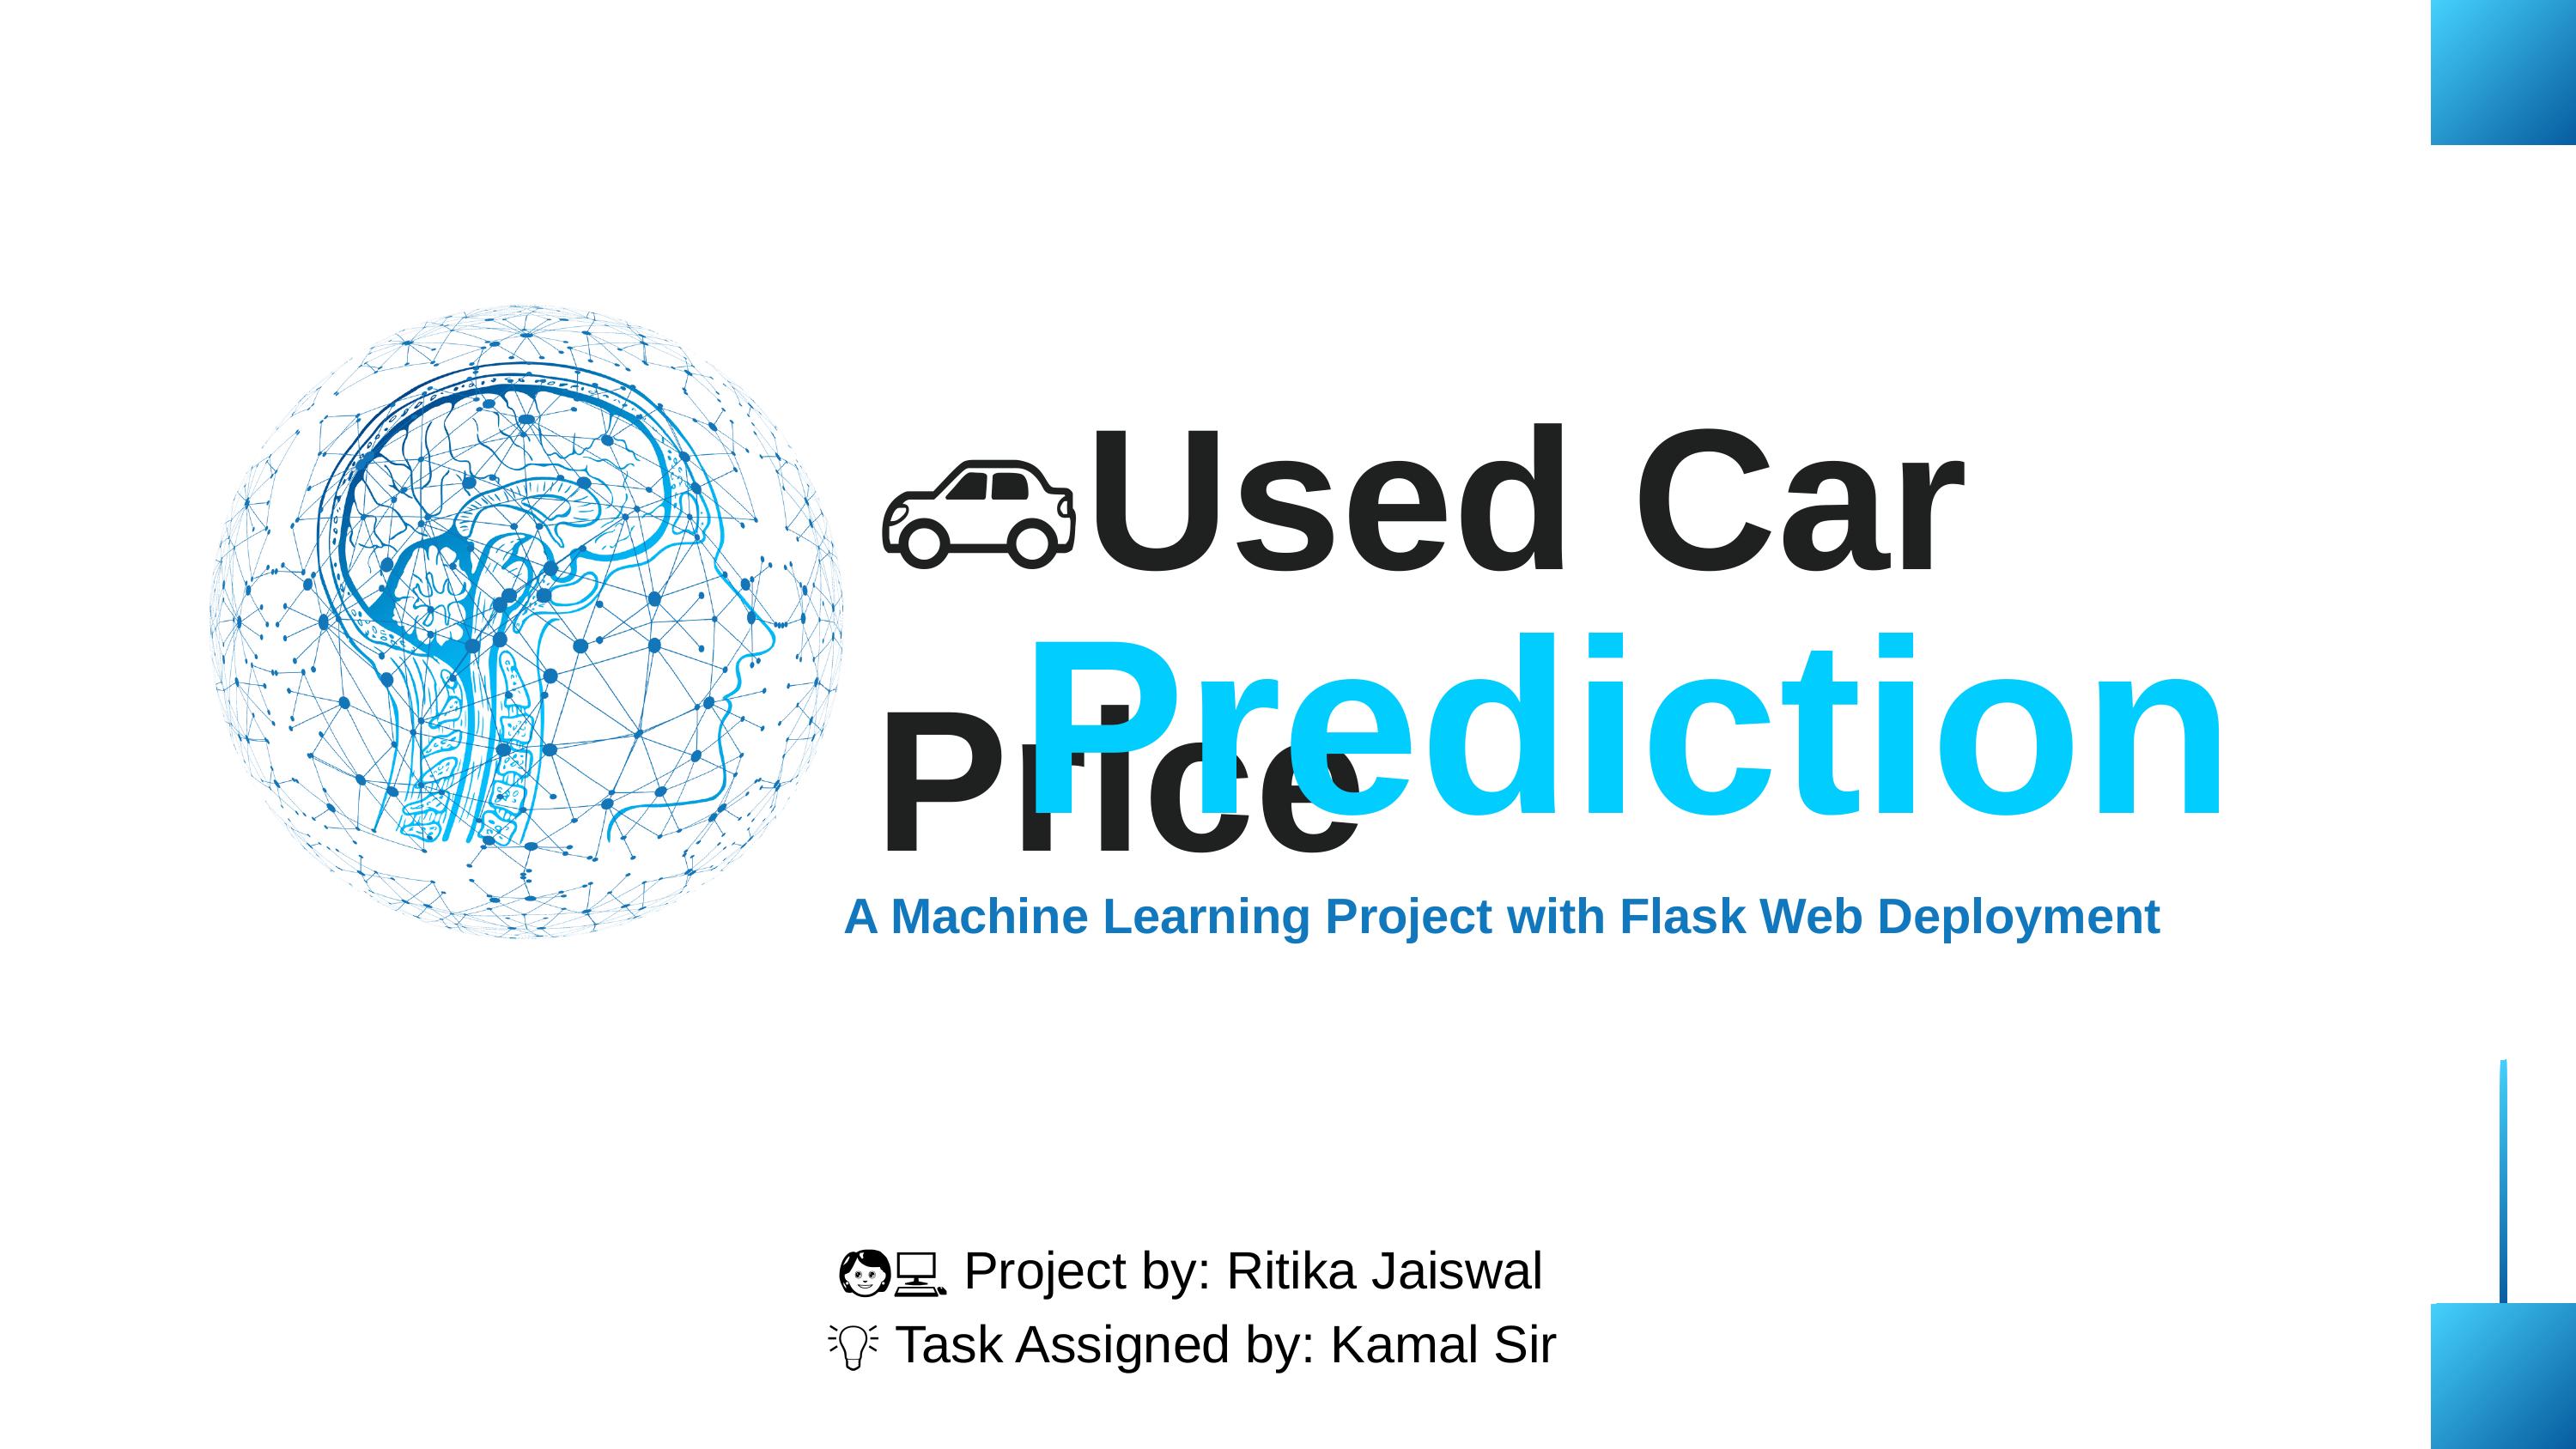

🚗Used Car Price
Prediction
A Machine Learning Project with Flask Web Deployment

👩‍💻 Project by: Ritika Jaiswal
💡 Task Assigned by: Kamal Sir